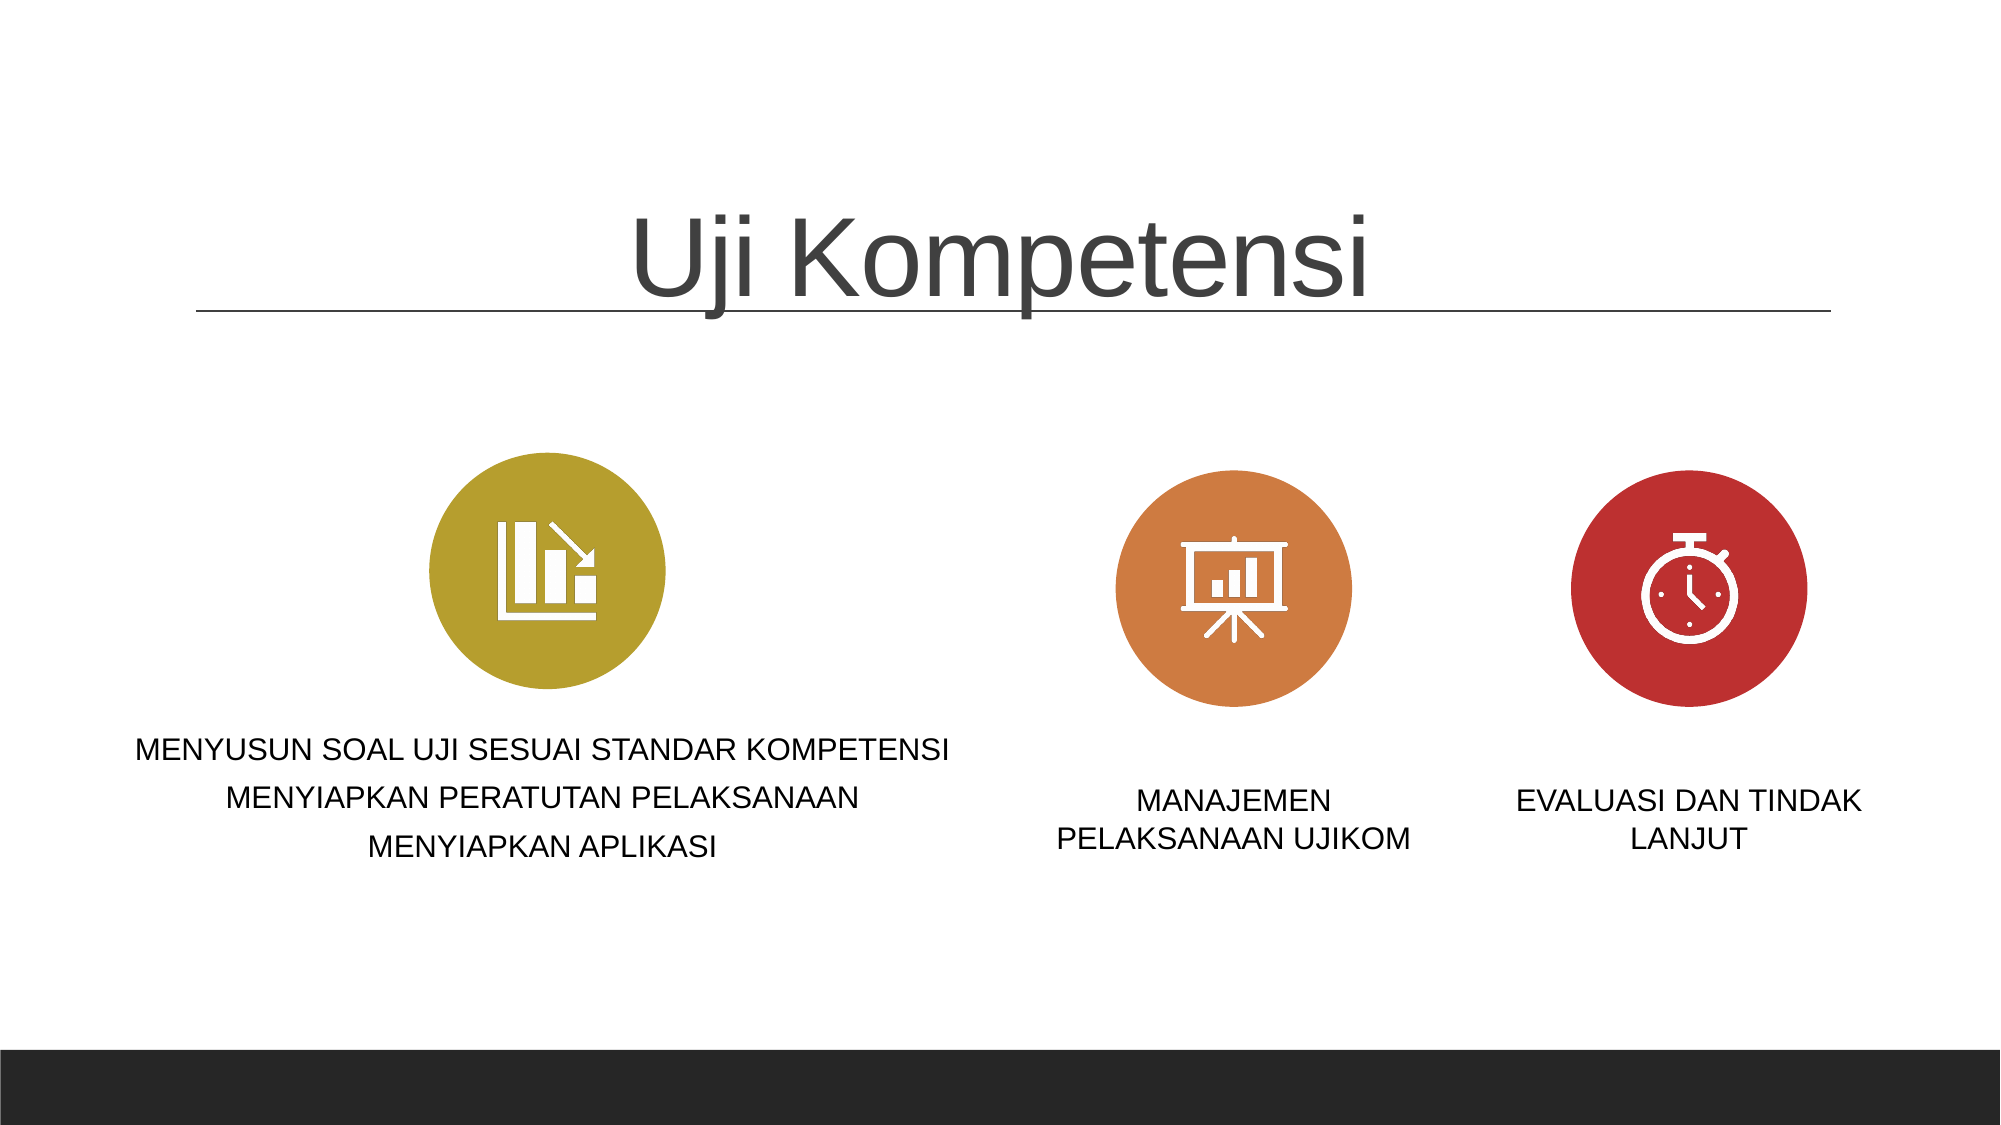

# Uji Kompetensi
Menyusun soal uji sesuai standar kompetensi
Menyiapkan peratutan pelAksanaan
Menyiapkan aplikasi
Manajemen Pelaksanaan ujikom
Evaluasi dan Tindak lanjut